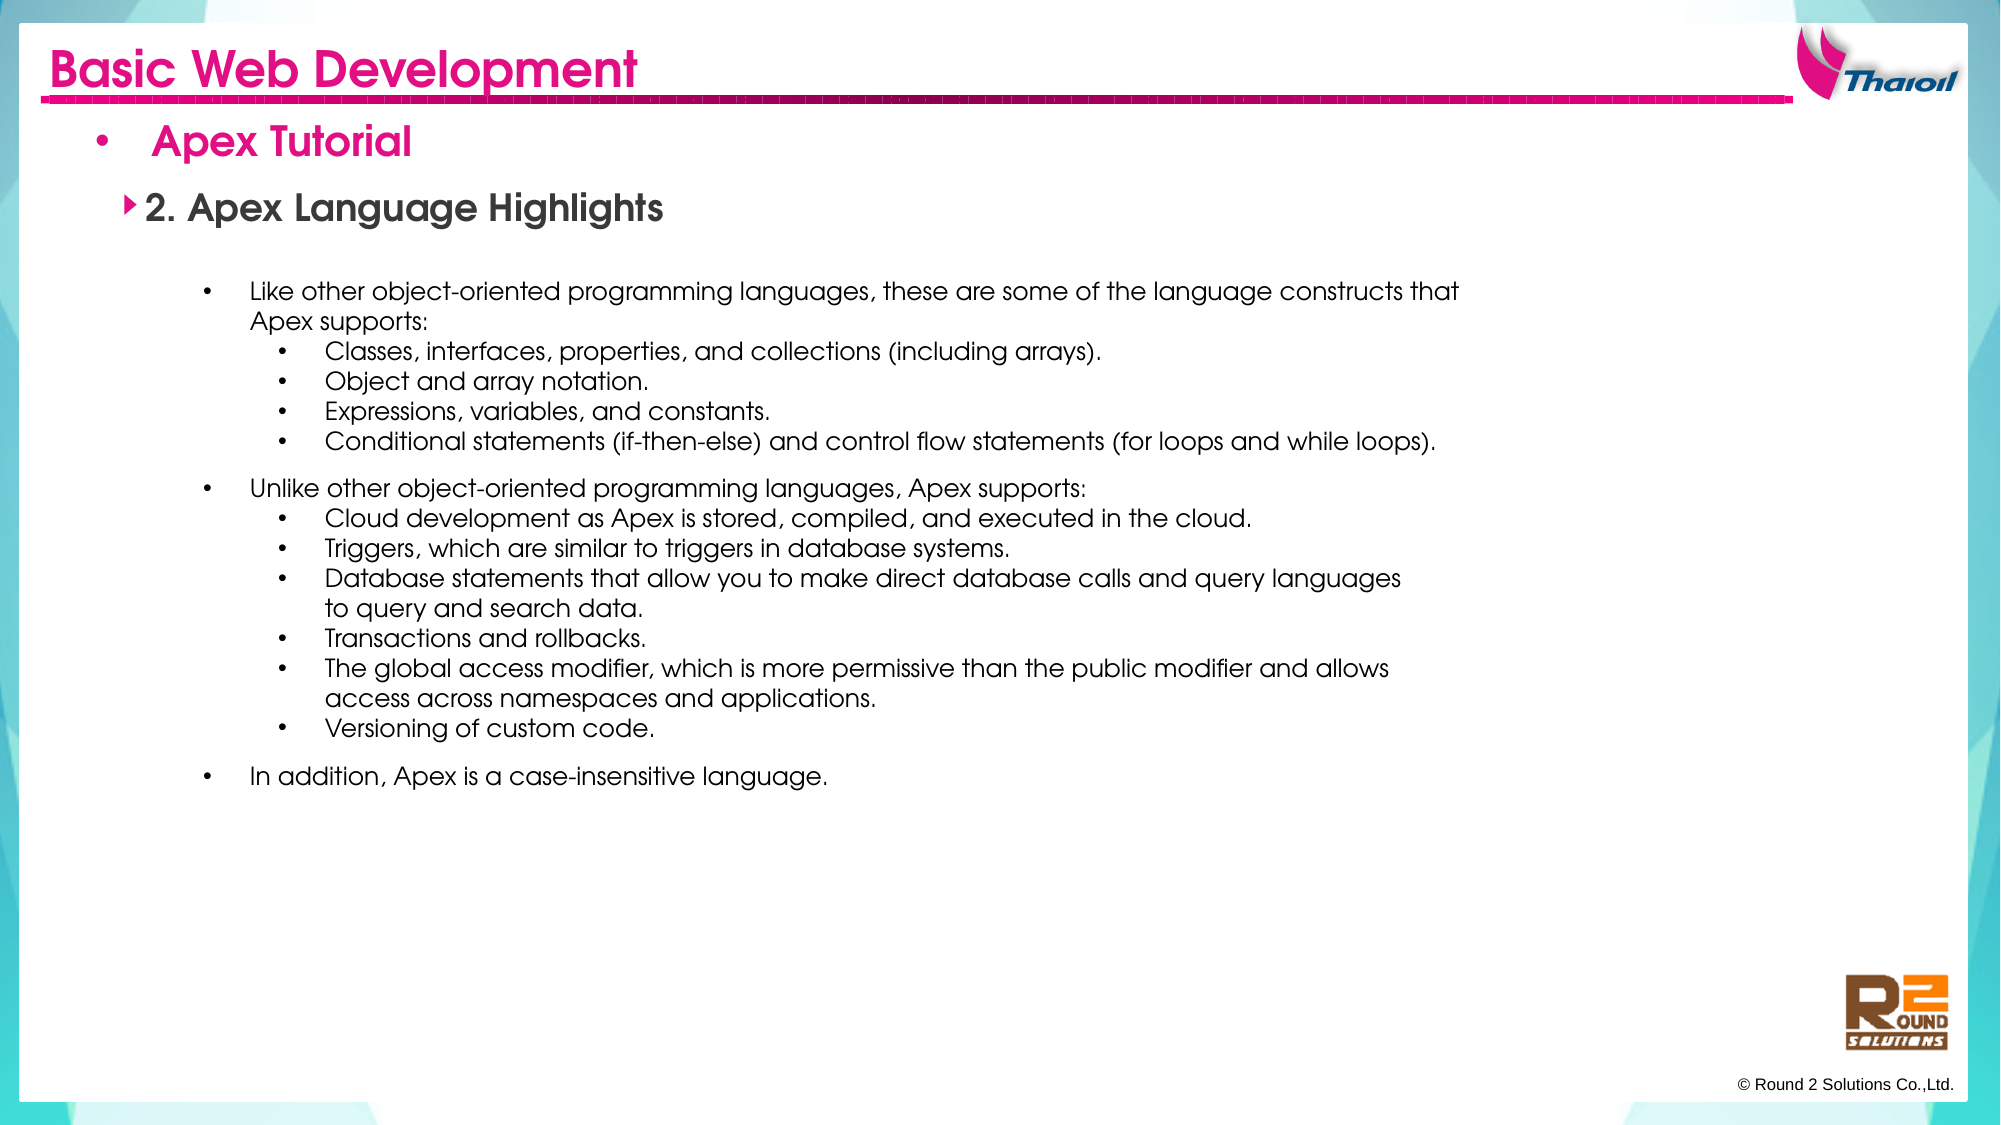

Basic Web Development
Apex Tutorial
2. Apex Language Highlights
Like other object-oriented programming languages, these are some of the language constructs that Apex supports:
Classes, interfaces, properties, and collections (including arrays).
Object and array notation.
Expressions, variables, and constants.
Conditional statements (if-then-else) and control flow statements (for loops and while loops).
Unlike other object-oriented programming languages, Apex supports:
Cloud development as Apex is stored, compiled, and executed in the cloud.
Triggers, which are similar to triggers in database systems.
Database statements that allow you to make direct database calls and query languages
to query and search data.
Transactions and rollbacks.
The global access modifier, which is more permissive than the public modifier and allows
access across namespaces and applications.
Versioning of custom code.
In addition, Apex is a case-insensitive language.